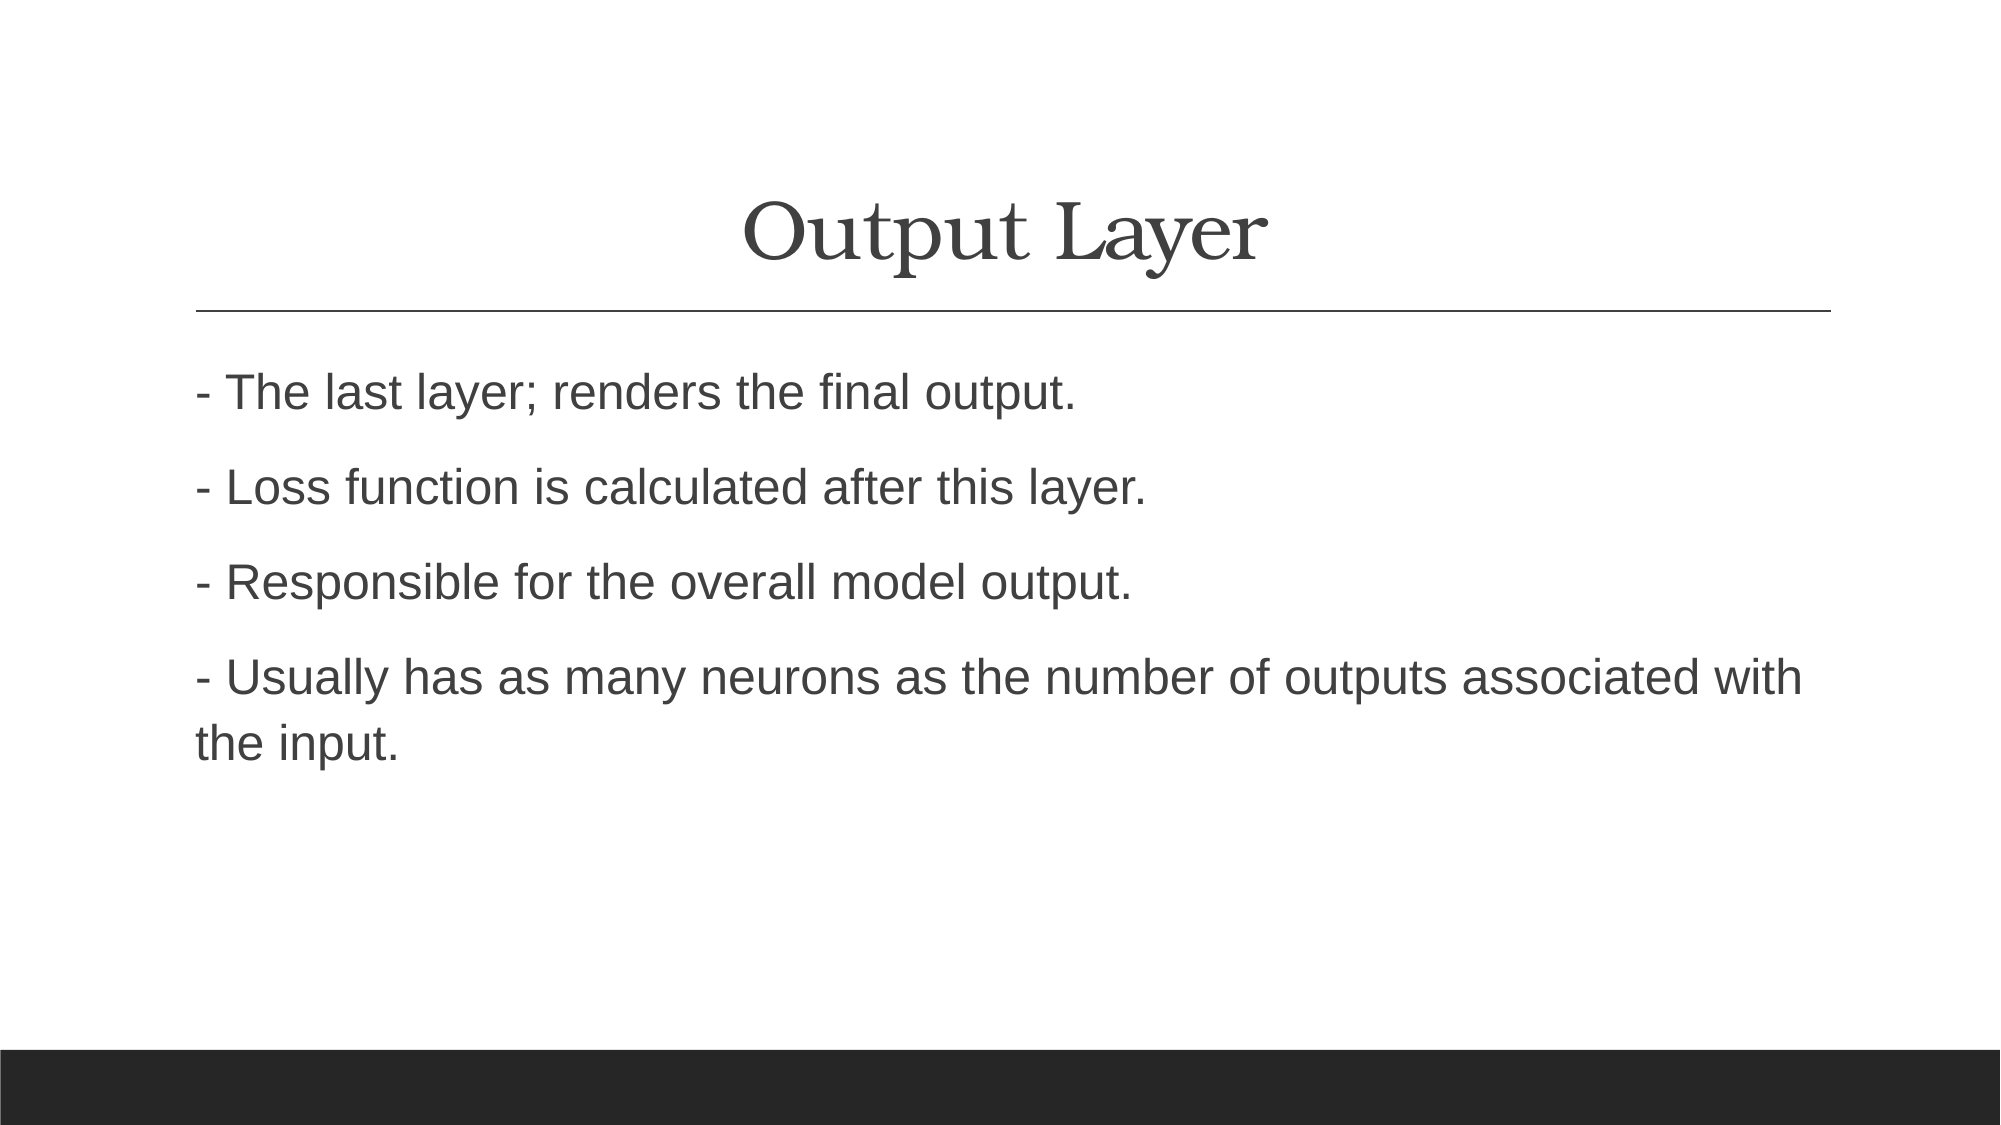

# Output Layer
- The last layer; renders the final output.
- Loss function is calculated after this layer.
- Responsible for the overall model output.
- Usually has as many neurons as the number of outputs associated with the input.